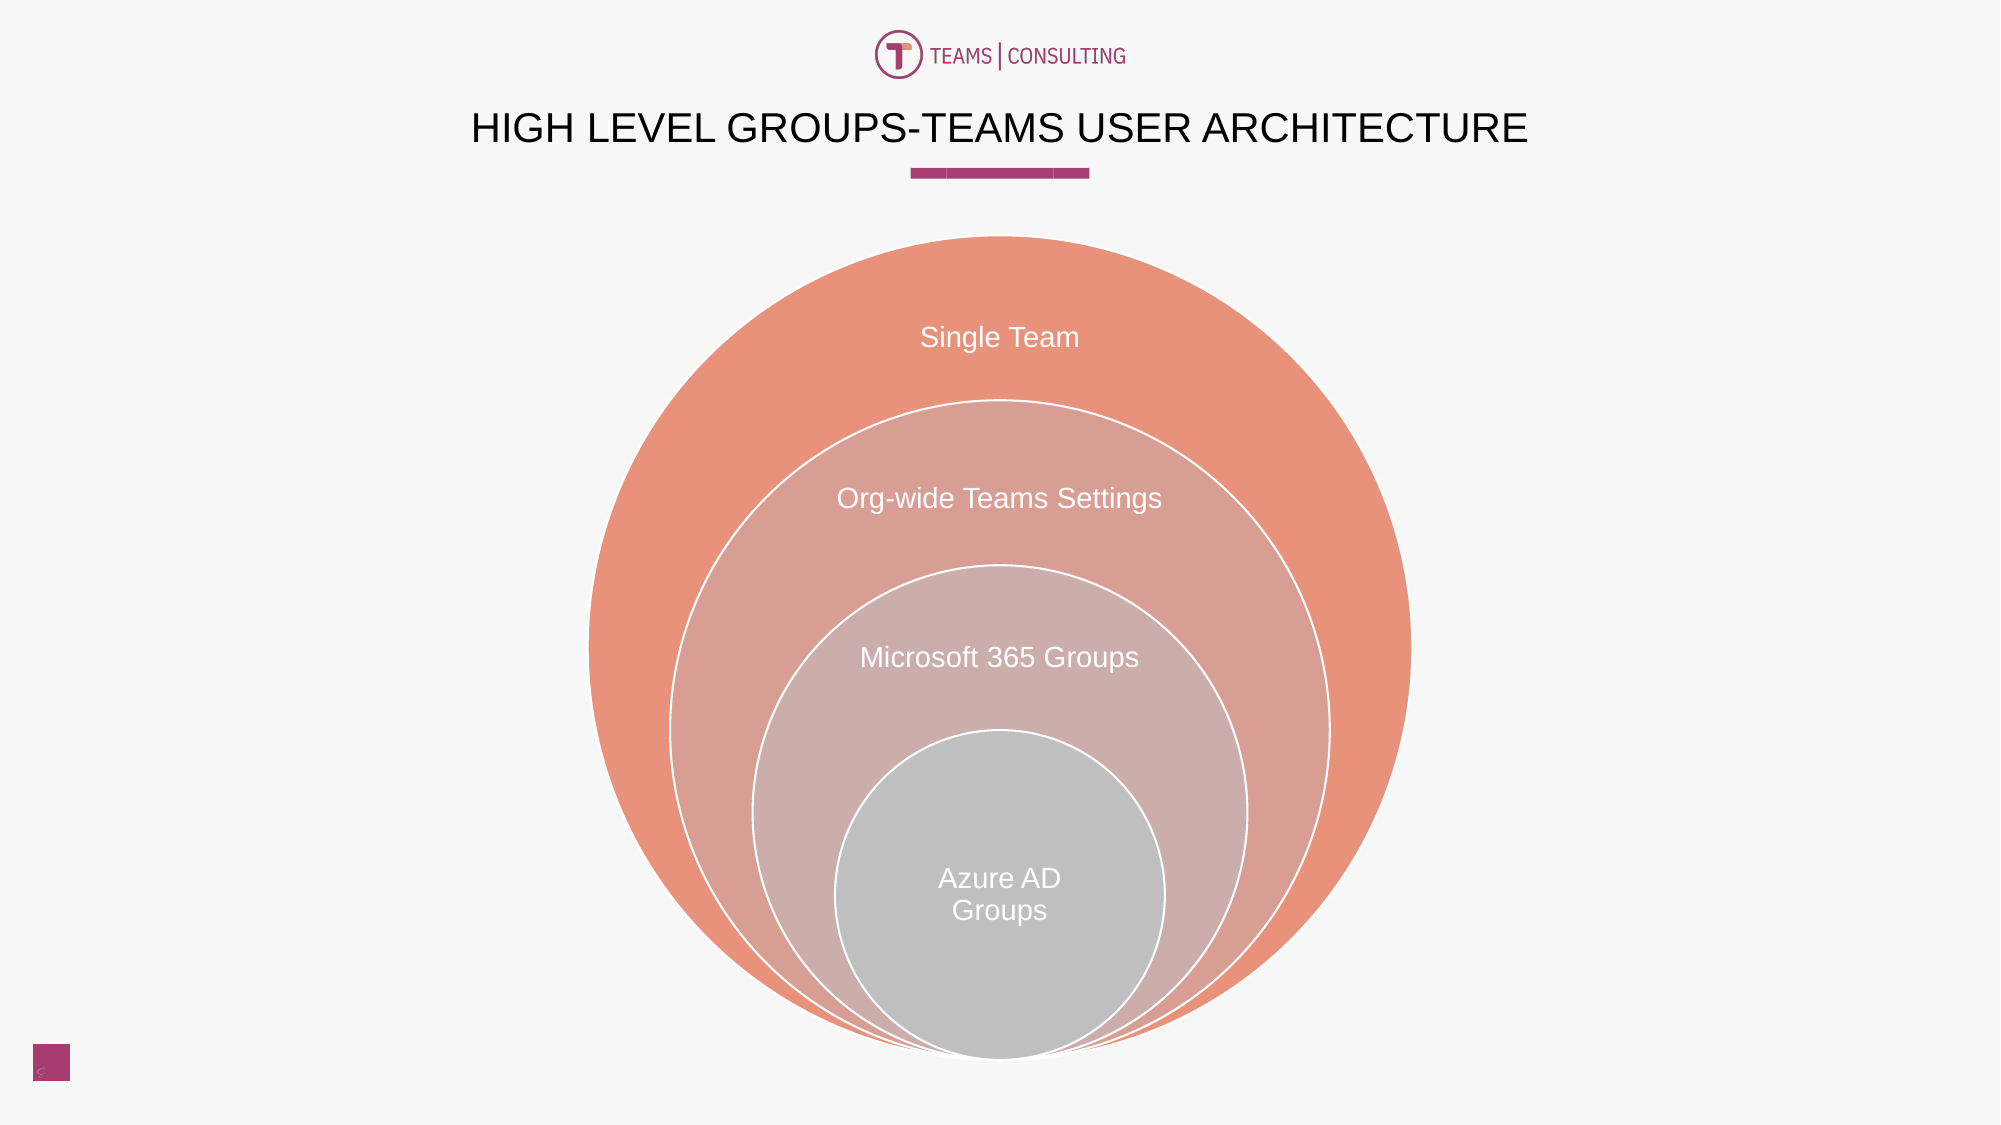

# HIGH LEVEL GROUPS-TEAMS USER ARCHITECTURE
Single Team
Org-wide Teams Settings
Microsoft 365 Groups
Azure AD Groups